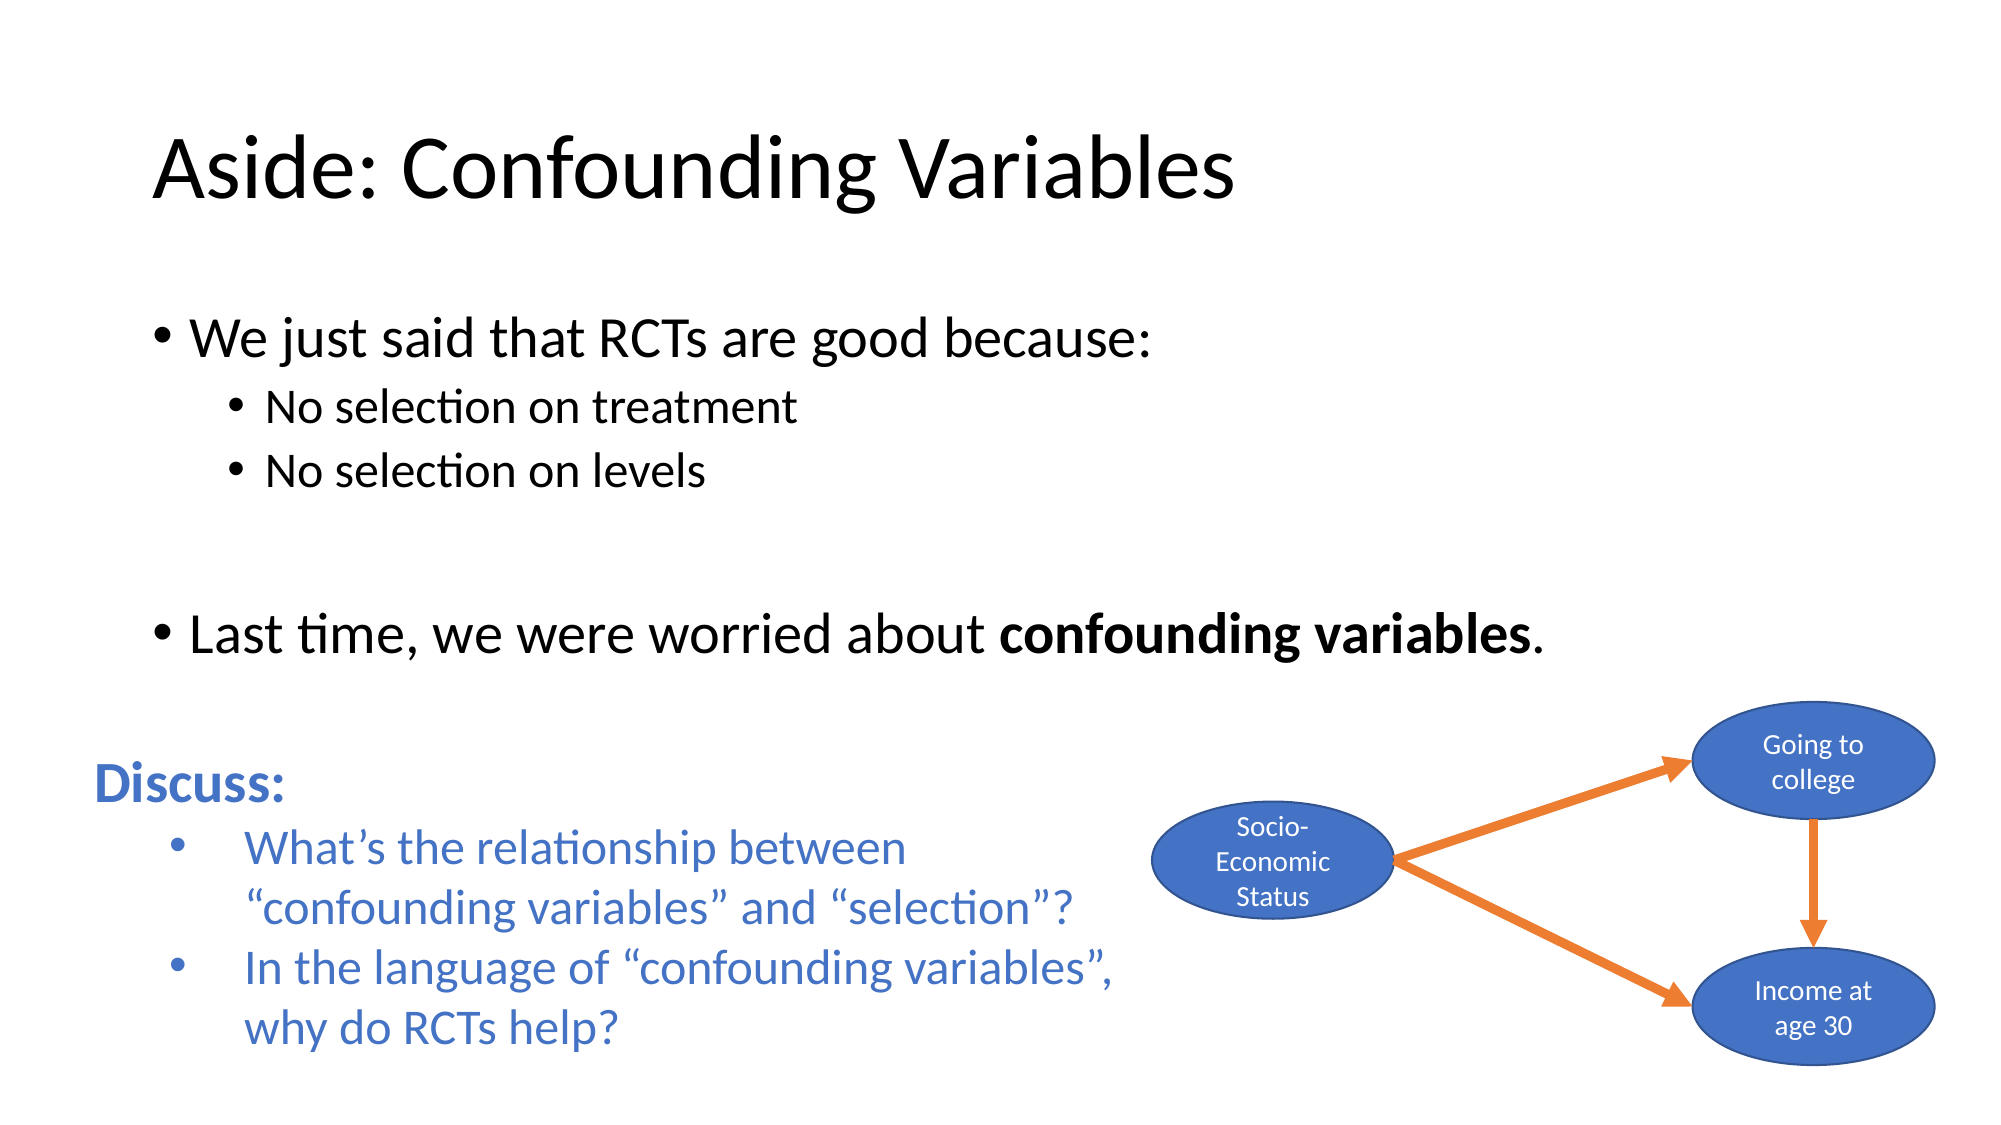

# Aside: Confounding Variables
We just said that RCTs are good because:
No selection on treatment
No selection on levels

Last time, we were worried about confounding variables.
Going to college
Income at age 30
Socio-Economic Status
Discuss:
What’s the relationship between “confounding variables” and “selection”?
In the language of “confounding variables”, why do RCTs help?